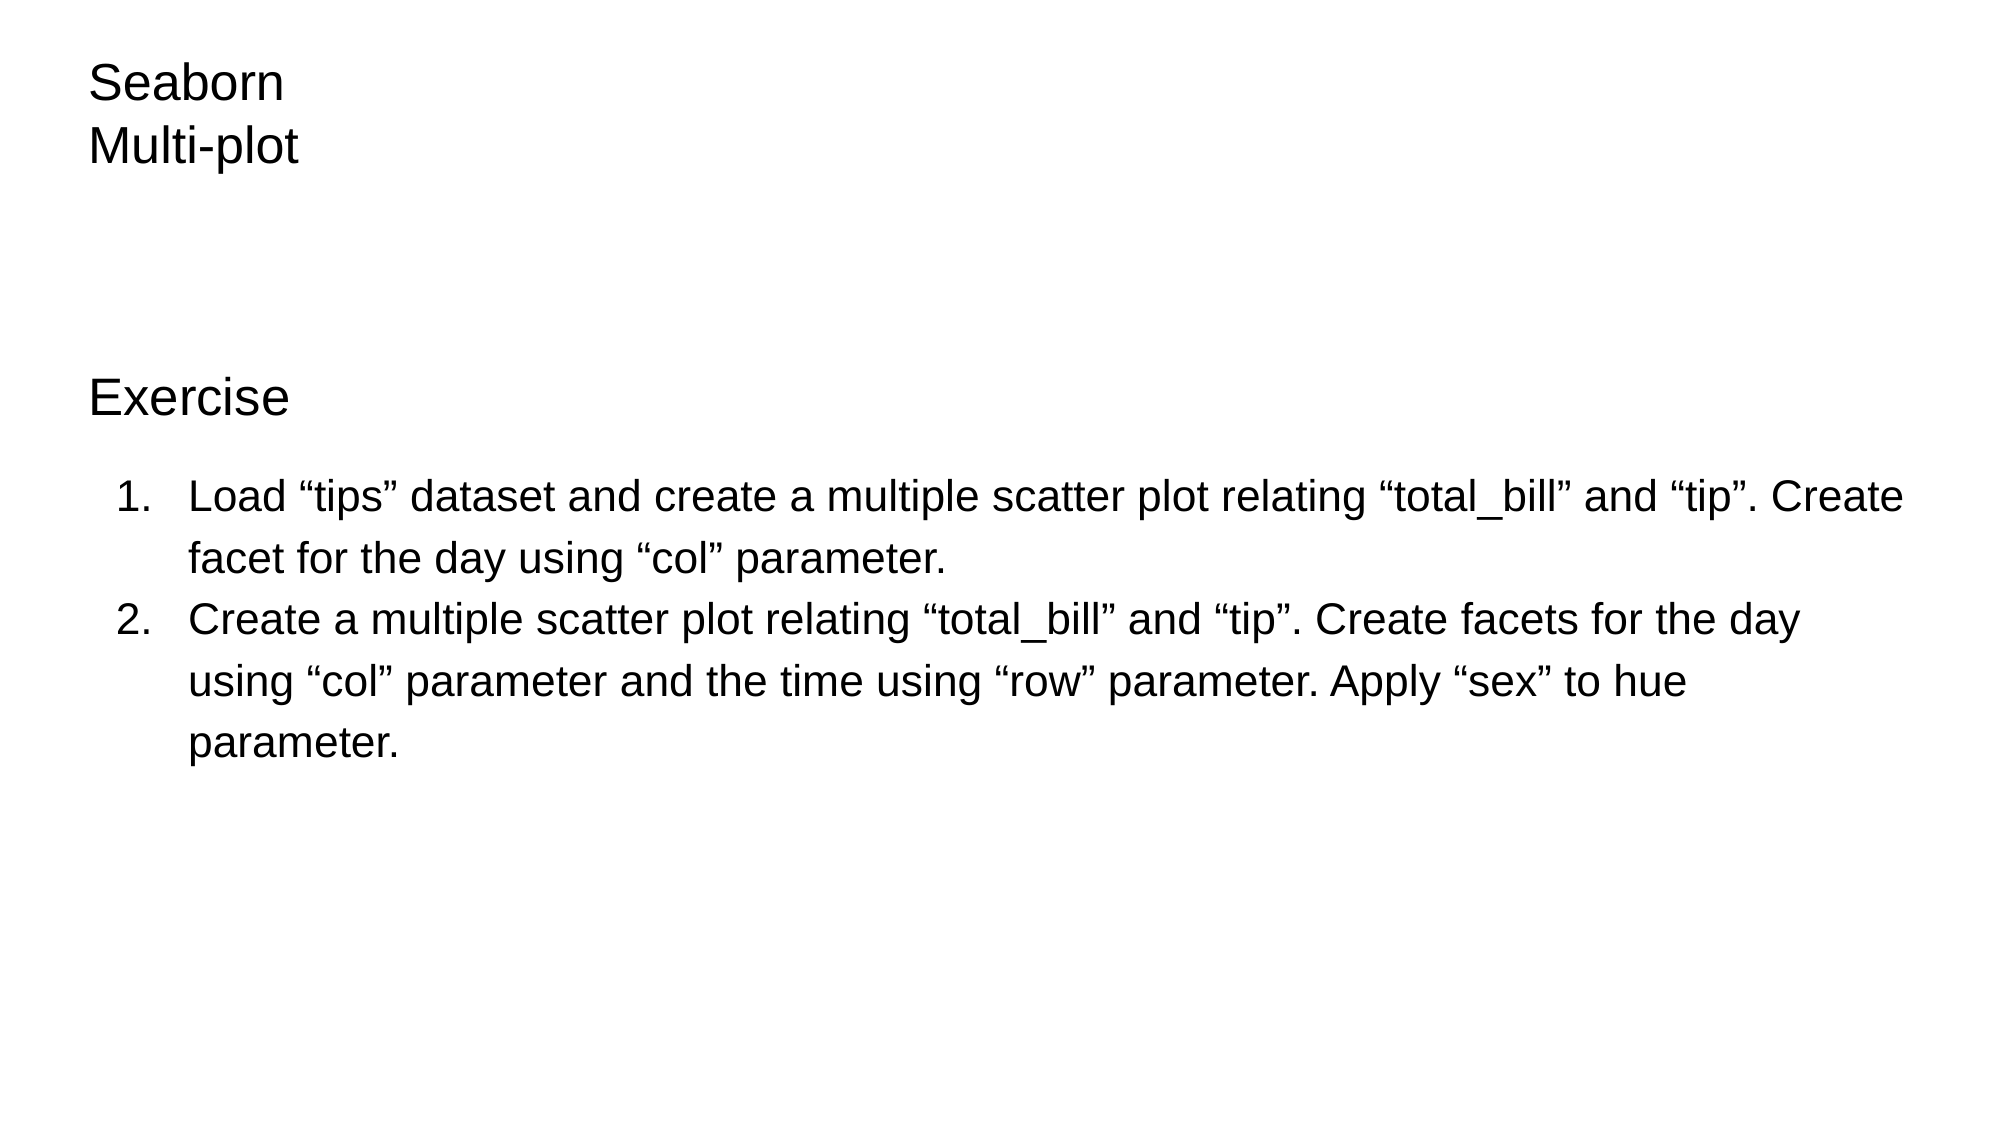

# Seaborn
Multi-plot
Exercise
Load “tips” dataset and create a multiple scatter plot relating “total_bill” and “tip”. Create facet for the day using “col” parameter.
Create a multiple scatter plot relating “total_bill” and “tip”. Create facets for the day using “col” parameter and the time using “row” parameter. Apply “sex” to hue parameter.